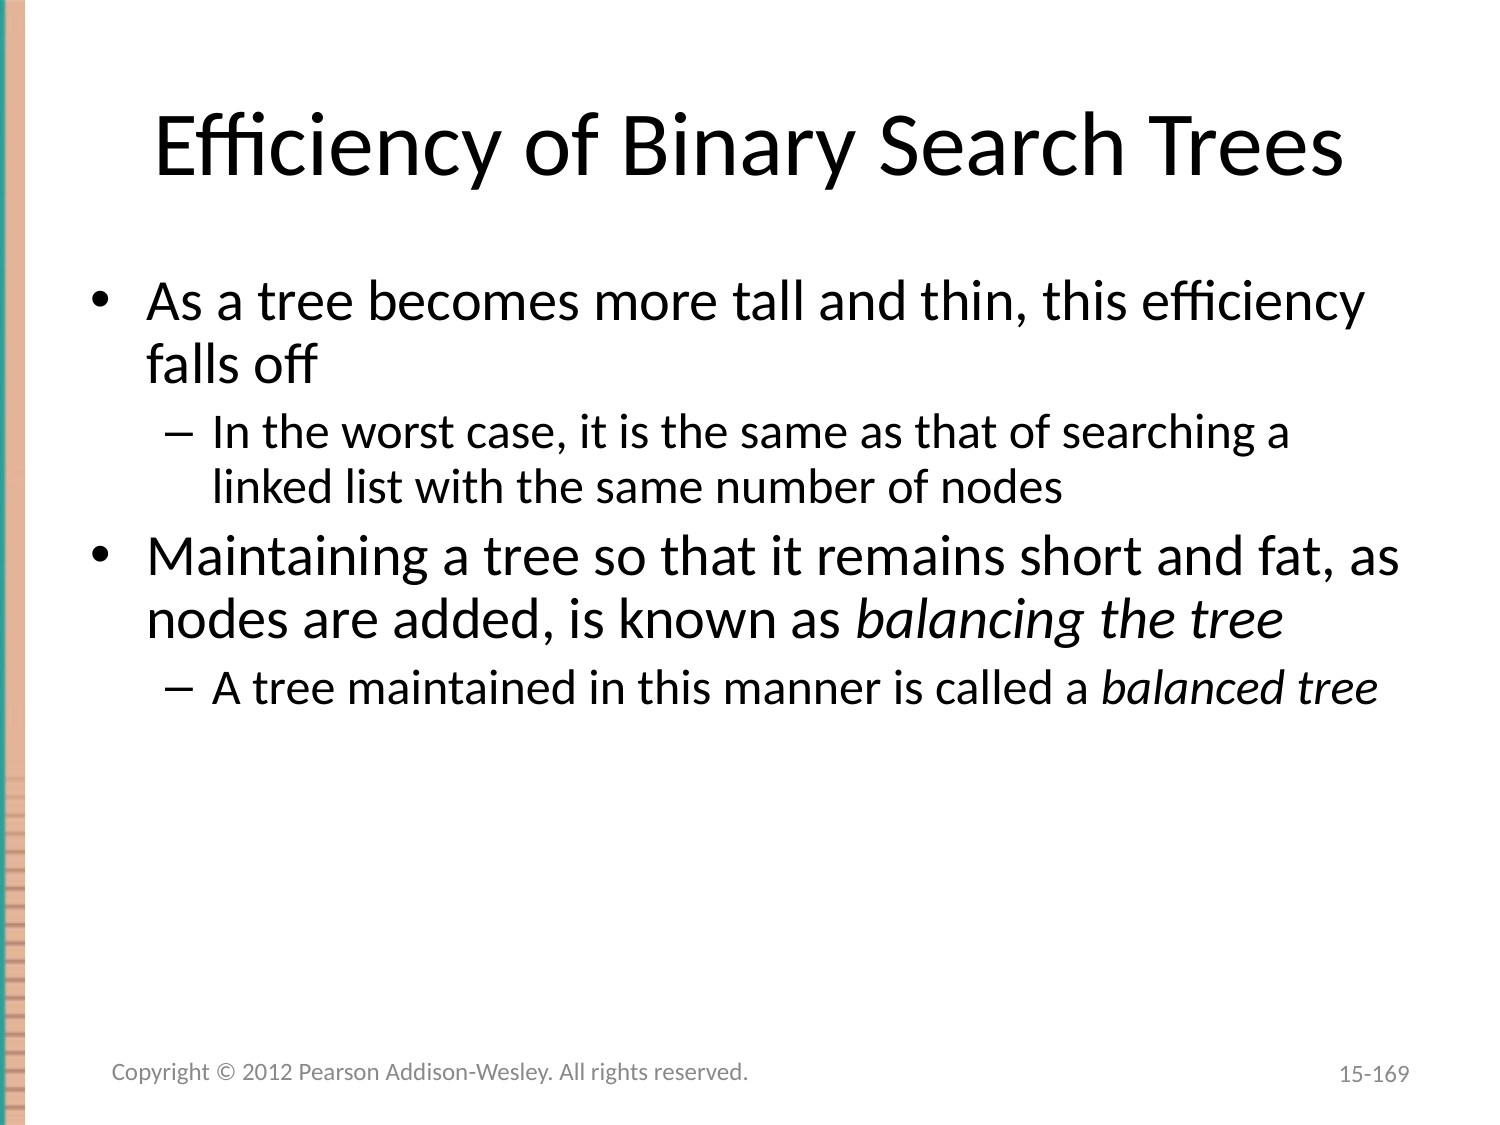

# Efficiency of Binary Search Trees
As a tree becomes more tall and thin, this efficiency falls off
In the worst case, it is the same as that of searching a linked list with the same number of nodes
Maintaining a tree so that it remains short and fat, as nodes are added, is known as balancing the tree
A tree maintained in this manner is called a balanced tree
Copyright © 2012 Pearson Addison-Wesley. All rights reserved.
15-169